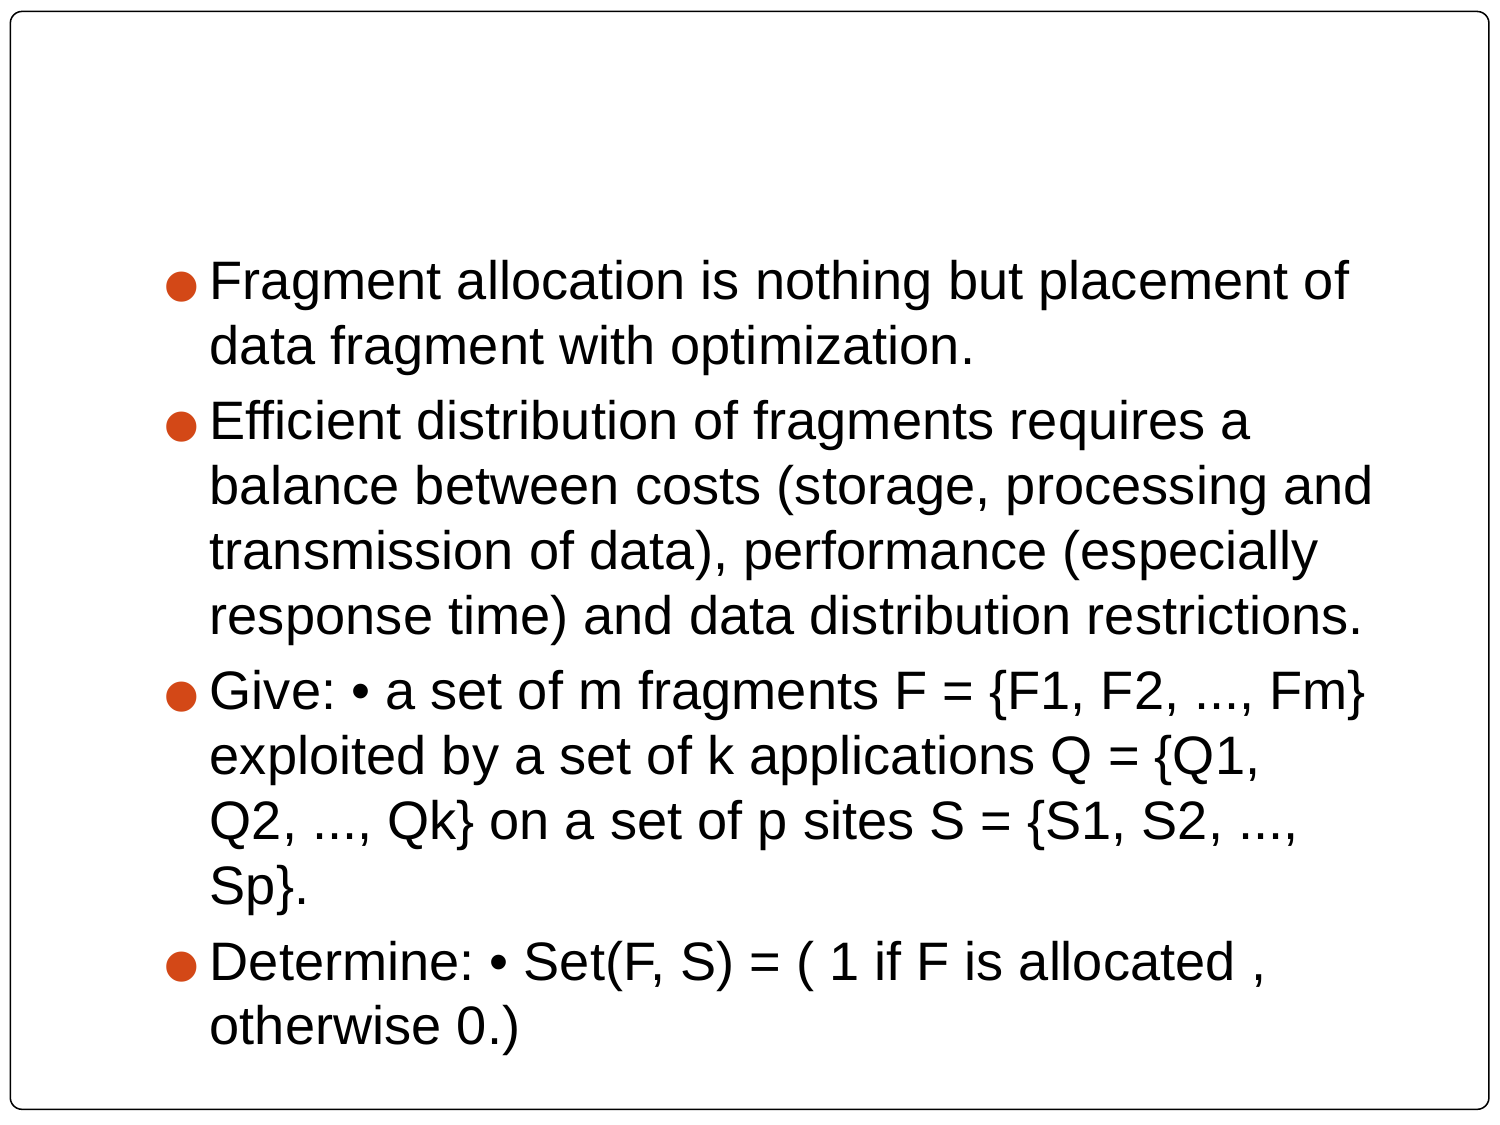

#
Fragment allocation is nothing but placement of data fragment with optimization.
Efficient distribution of fragments requires a balance between costs (storage, processing and transmission of data), performance (especially response time) and data distribution restrictions.
Give: • a set of m fragments F = {F1, F2, ..., Fm} exploited by a set of k applications Q = {Q1, Q2, ..., Qk} on a set of p sites S = {S1, S2, ..., Sp}.
Determine: • Set(F, S) = ( 1 if F is allocated , otherwise 0.)